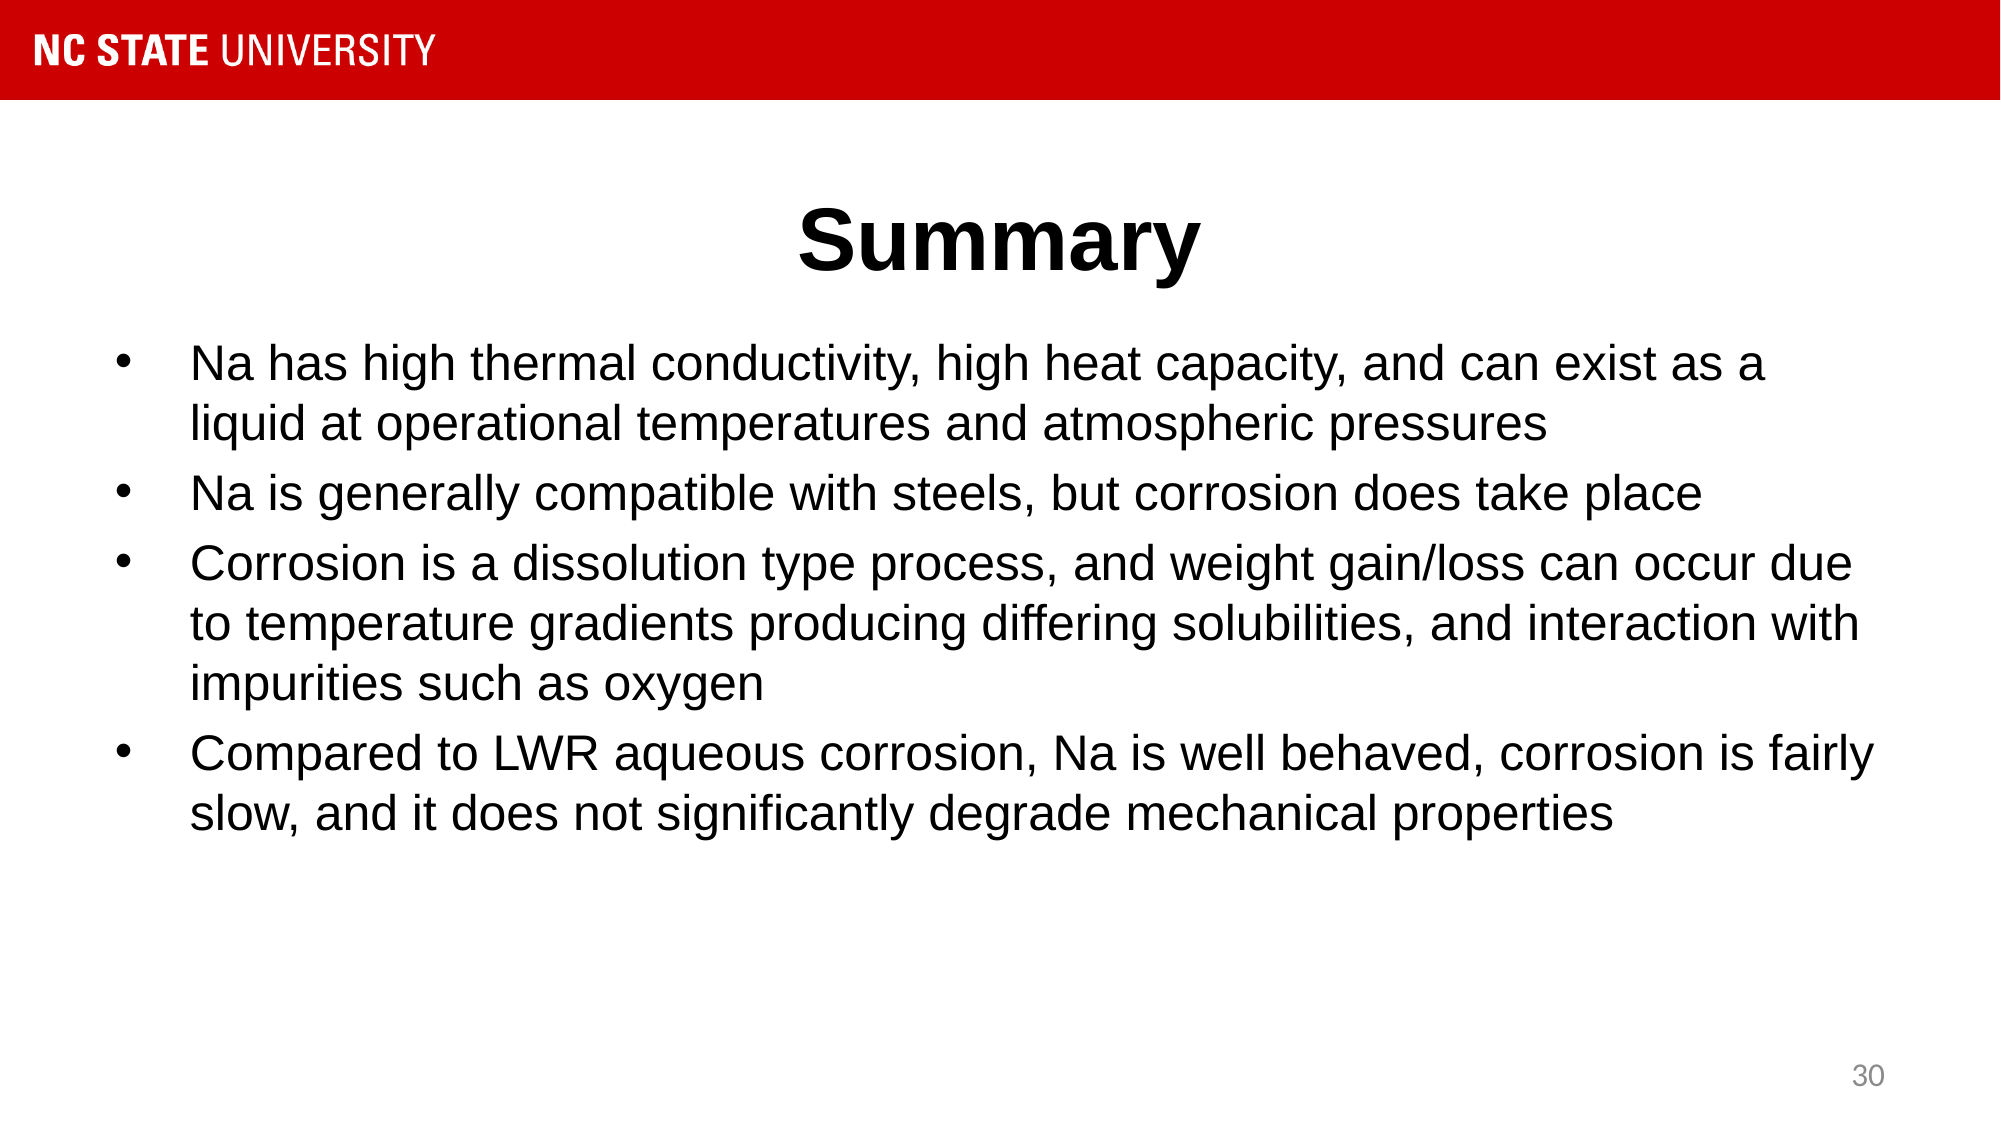

# Summary
Na has high thermal conductivity, high heat capacity, and can exist as a liquid at operational temperatures and atmospheric pressures
Na is generally compatible with steels, but corrosion does take place
Corrosion is a dissolution type process, and weight gain/loss can occur due to temperature gradients producing differing solubilities, and interaction with impurities such as oxygen
Compared to LWR aqueous corrosion, Na is well behaved, corrosion is fairly slow, and it does not significantly degrade mechanical properties
30